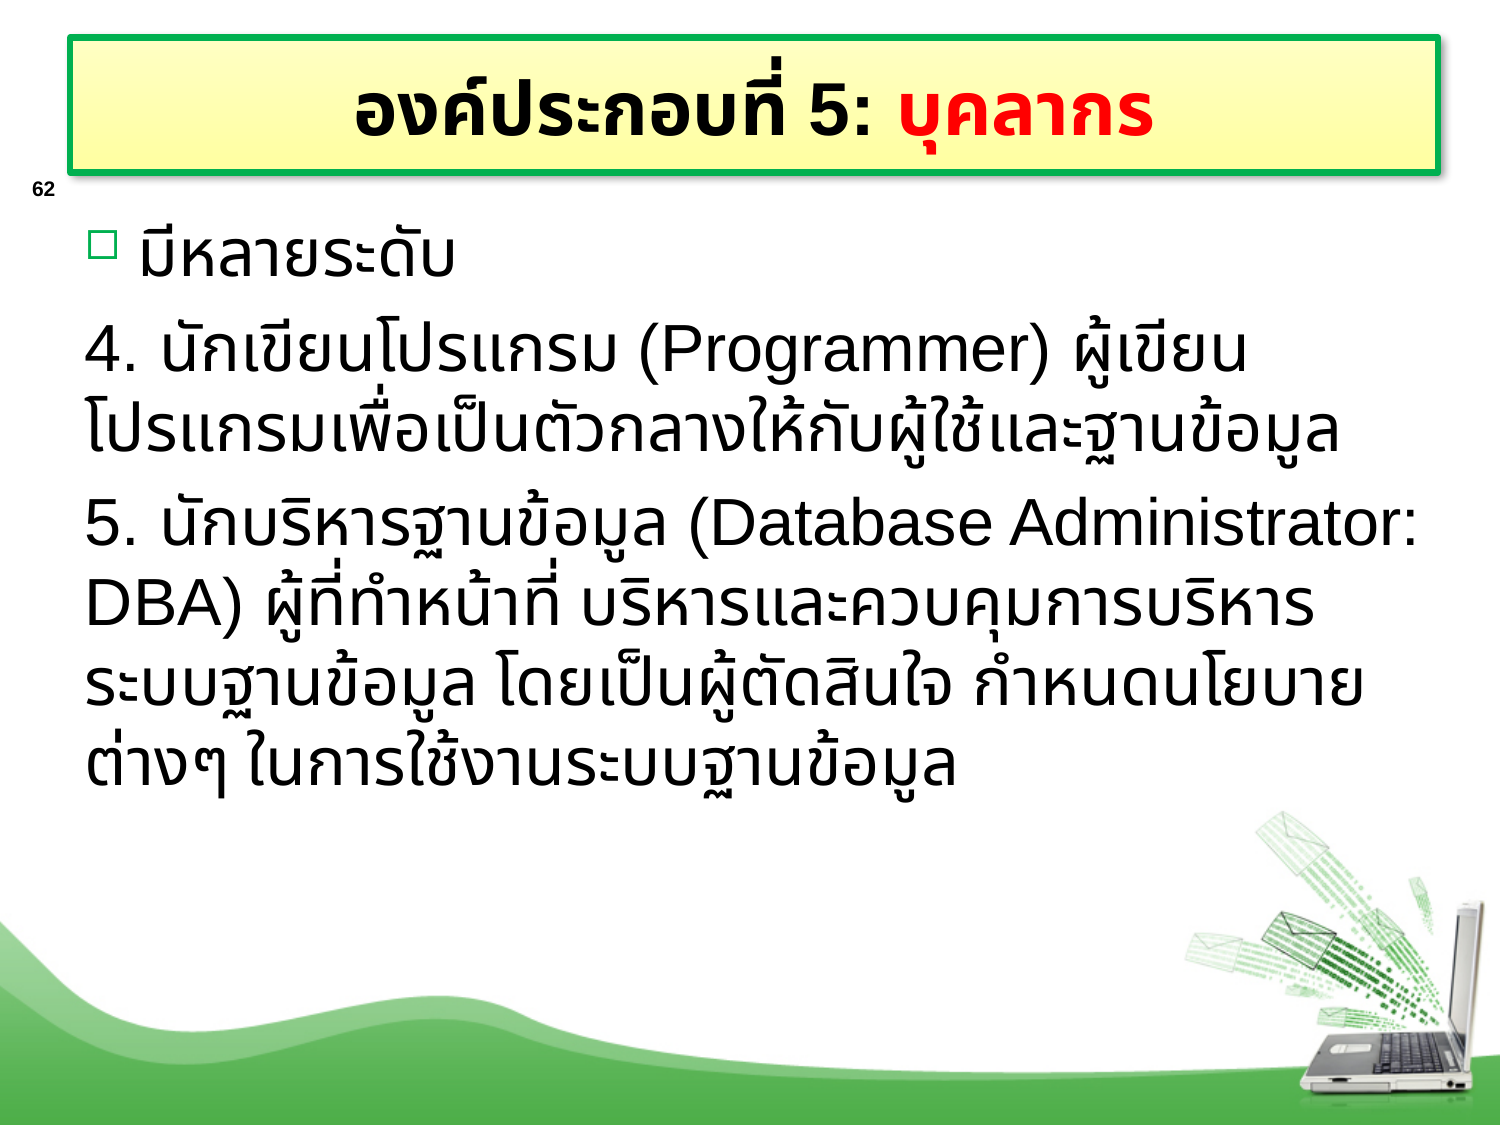

# องค์ประกอบที่ 5: บุคลากร
62
มีหลายระดับ
4. นักเขียนโปรแกรม (Programmer) ผู้เขียนโปรแกรมเพื่อเป็นตัวกลางให้กับผู้ใช้และฐานข้อมูล
5. นักบริหารฐานข้อมูล (Database Administrator: DBA) ผู้ที่ทำหน้าที่ บริหารและควบคุมการบริหารระบบฐานข้อมูล โดยเป็นผู้ตัดสินใจ กำหนดนโยบายต่างๆ ในการใช้งานระบบฐานข้อมูล